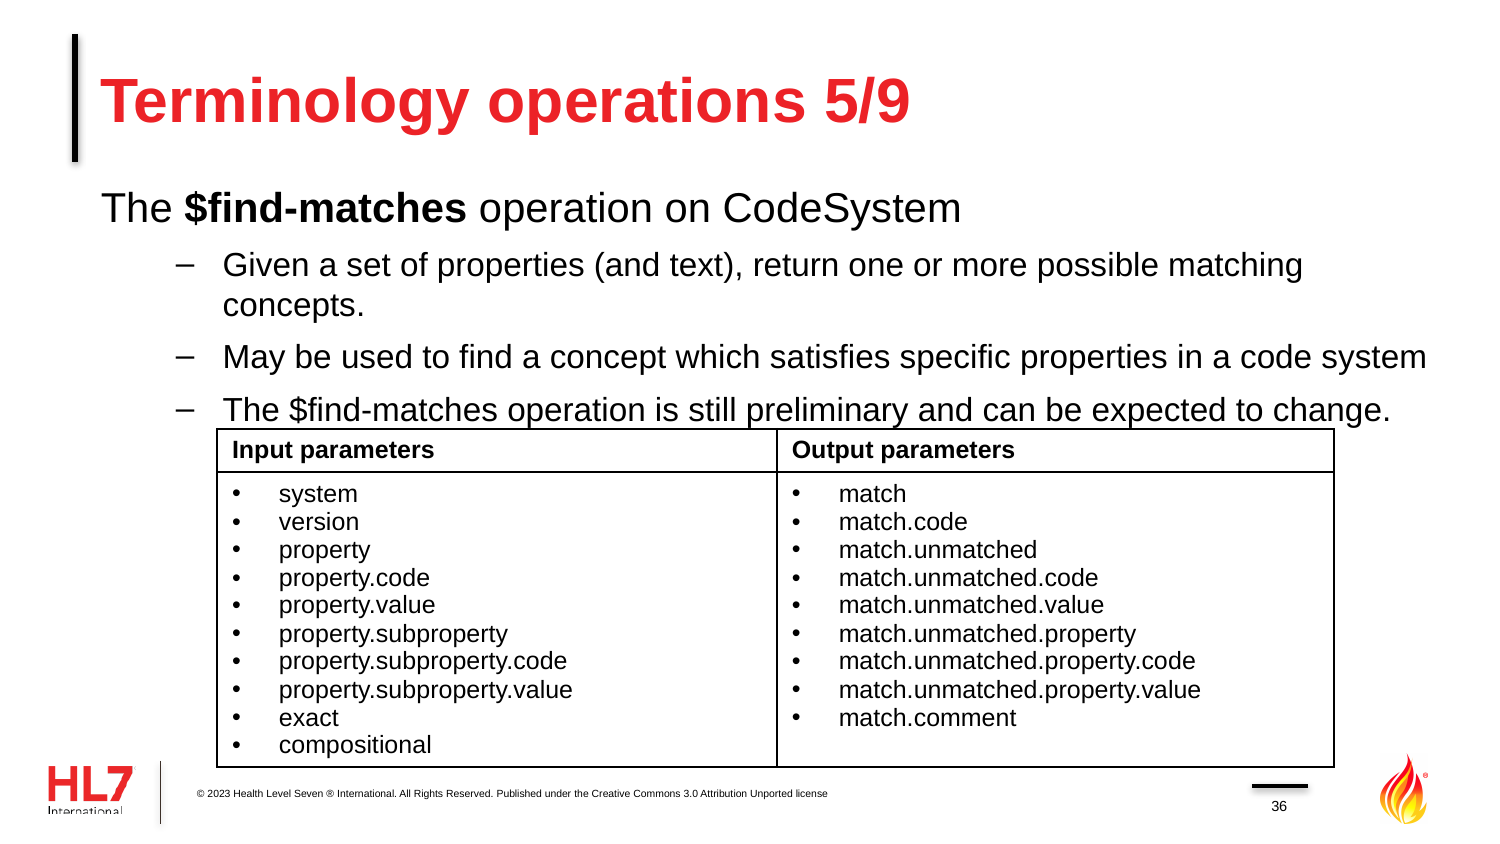

# Terminology operations 5/9
The $find-matches operation on CodeSystem
Given a set of properties (and text), return one or more possible matching concepts.
May be used to find a concept which satisfies specific properties in a code system
The $find-matches operation is still preliminary and can be expected to change.

| Input parameters | Output parameters |
| --- | --- |
| system version property property.code property.value property.subproperty property.subproperty.code property.subproperty.value exact compositional | match match.code match.unmatched match.unmatched.code match.unmatched.value match.unmatched.property match.unmatched.property.code match.unmatched.property.value match.comment |
© 2023 Health Level Seven ® International. All Rights Reserved. Published under the Creative Commons 3.0 Attribution Unported license

36